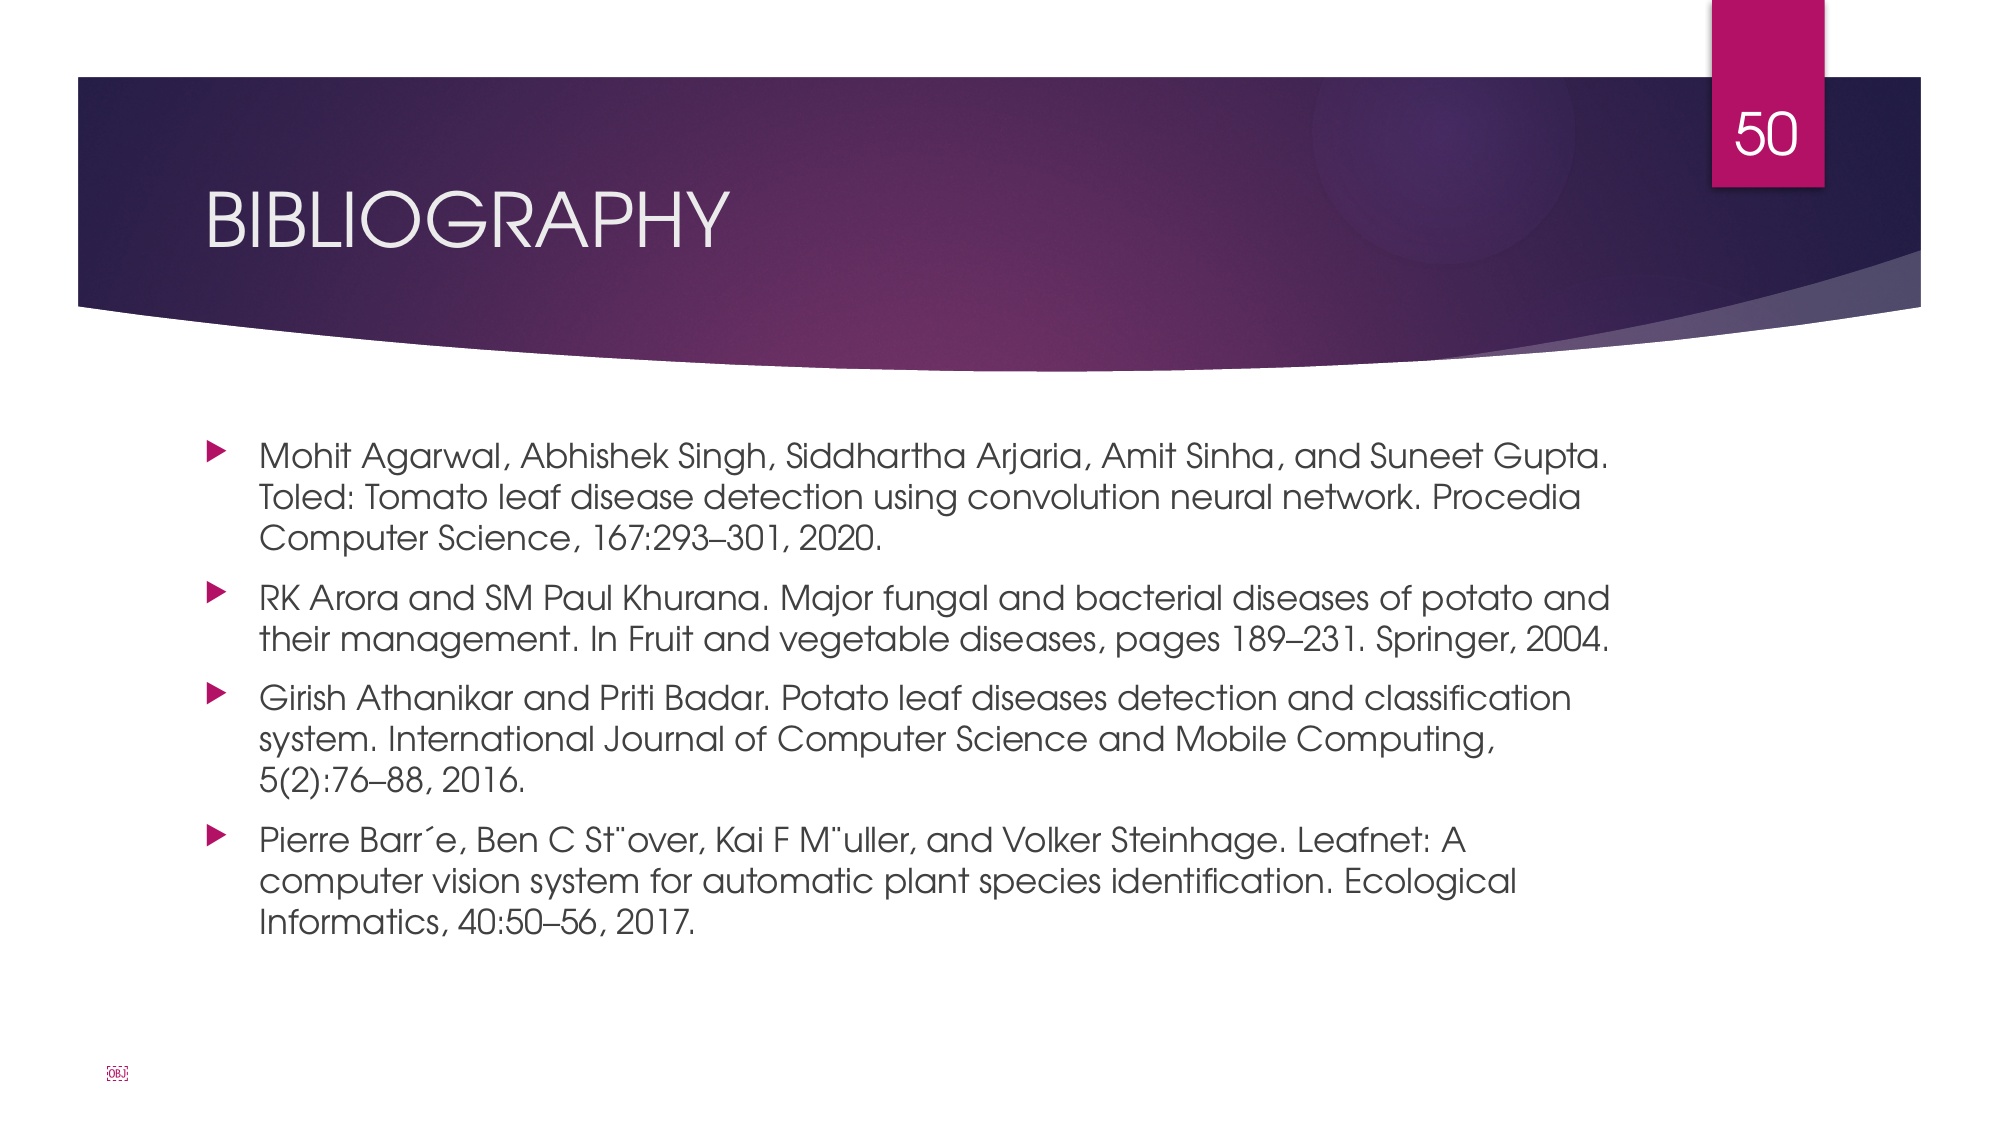

50
# BIBLIOGRAPHY
Mohit Agarwal, Abhishek Singh, Siddhartha Arjaria, Amit Sinha, and Suneet Gupta. Toled: Tomato leaf disease detection using convolution neural network. Procedia Computer Science, 167:293–301, 2020.
RK Arora and SM Paul Khurana. Major fungal and bacterial diseases of potato and their management. In Fruit and vegetable diseases, pages 189–231. Springer, 2004.
Girish Athanikar and Priti Badar. Potato leaf diseases detection and classification system. International Journal of Computer Science and Mobile Computing, 5(2):76–88, 2016.
Pierre Barr´e, Ben C St¨over, Kai F M¨uller, and Volker Steinhage. Leafnet: A computer vision system for automatic plant species identification. Ecological Informatics, 40:50–56, 2017.
￼